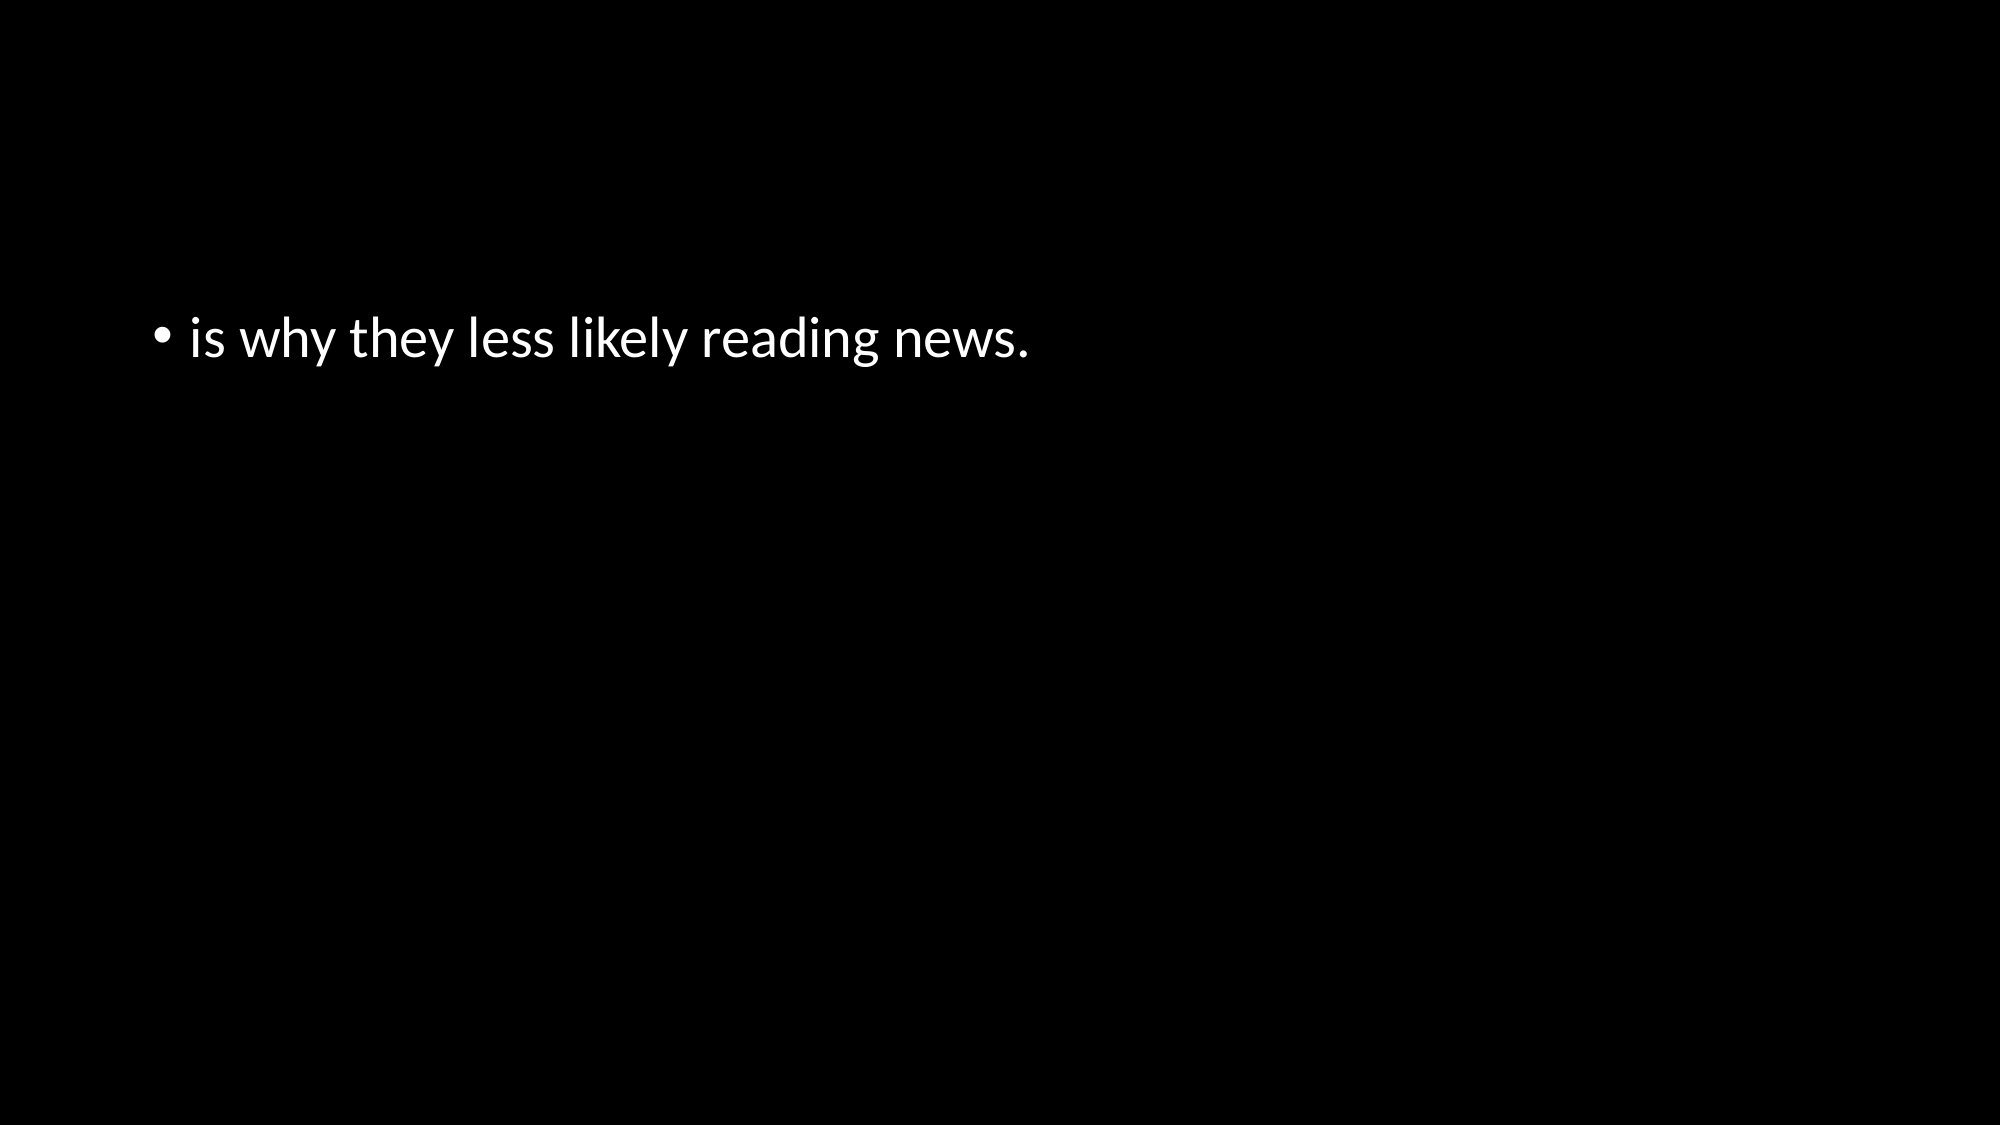

#
is why they less likely reading news.